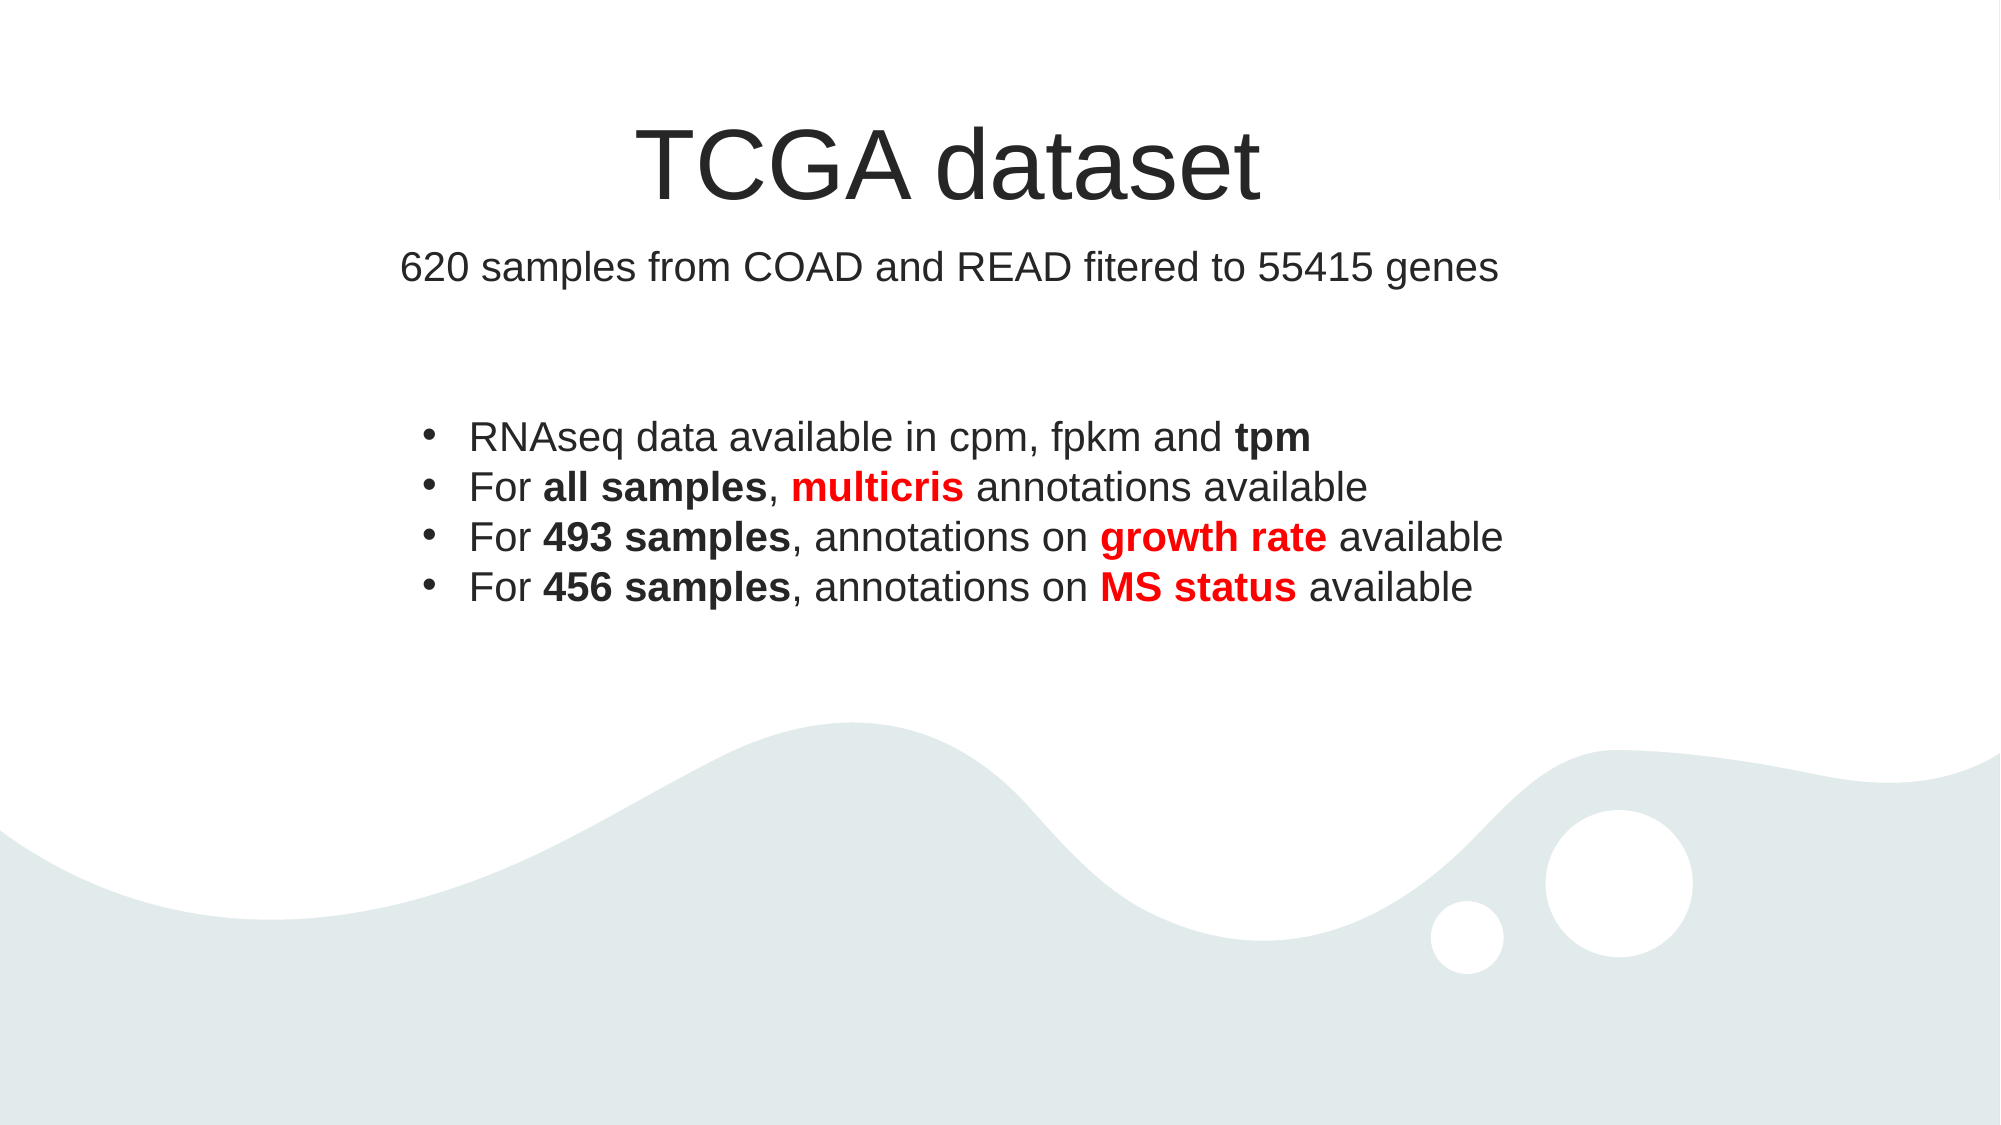

# TCGA dataset
620 samples from COAD and READ fitered to 55415 genes
RNAseq data available in cpm, fpkm and tpm
For all samples, multicris annotations available
For 493 samples, annotations on growth rate available
For 456 samples, annotations on MS status available